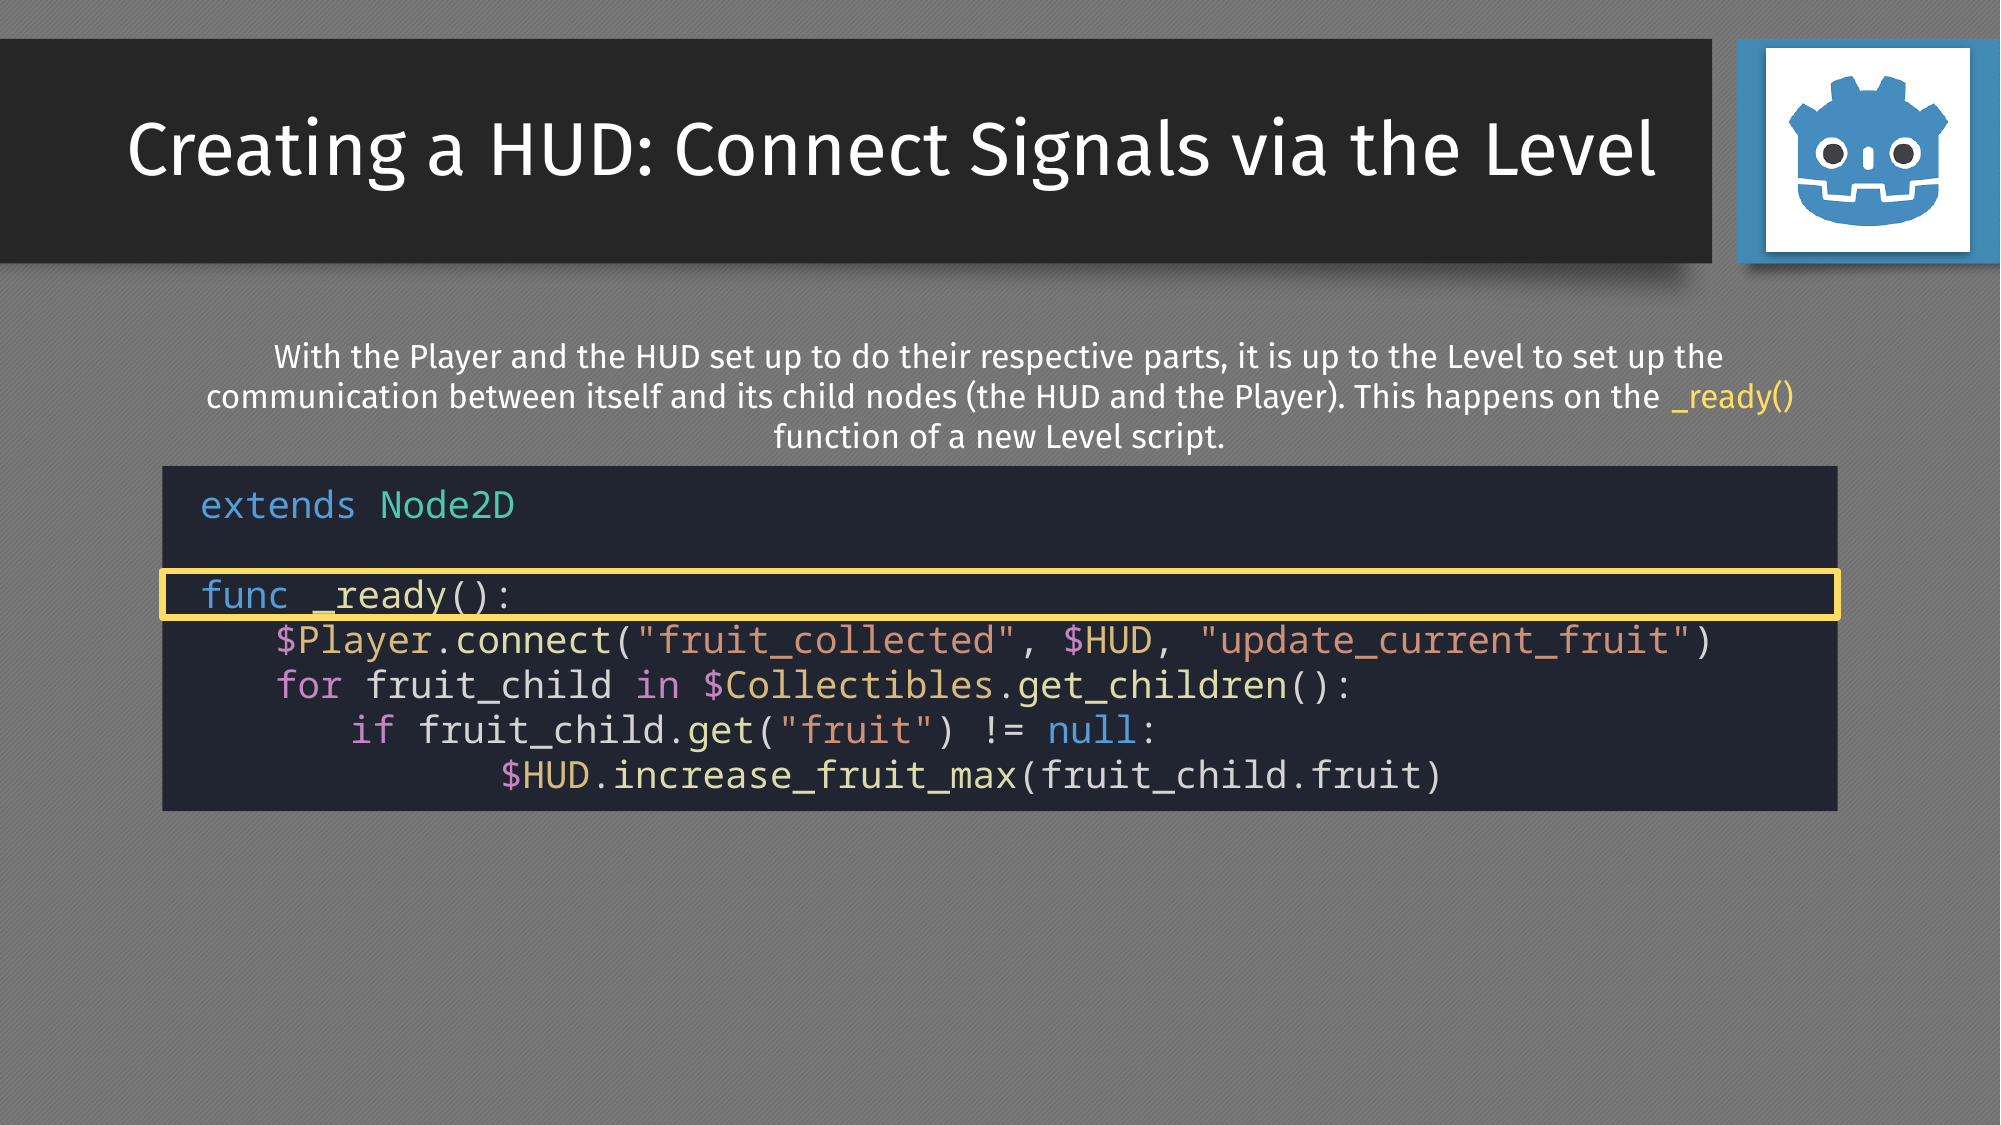

# Creating a HUD: Connect Signals via the Level
With the Player and the HUD set up to do their respective parts, it is up to the Level to set up the communication between itself and its child nodes (the HUD and the Player). This happens on the _ready() function of a new Level script.
extends Node2D
func _ready():
$Player.connect("fruit_collected", $HUD, "update_current_fruit")
for fruit_child in $Collectibles.get_children():
if fruit_child.get("fruit") != null:
	$HUD.increase_fruit_max(fruit_child.fruit)